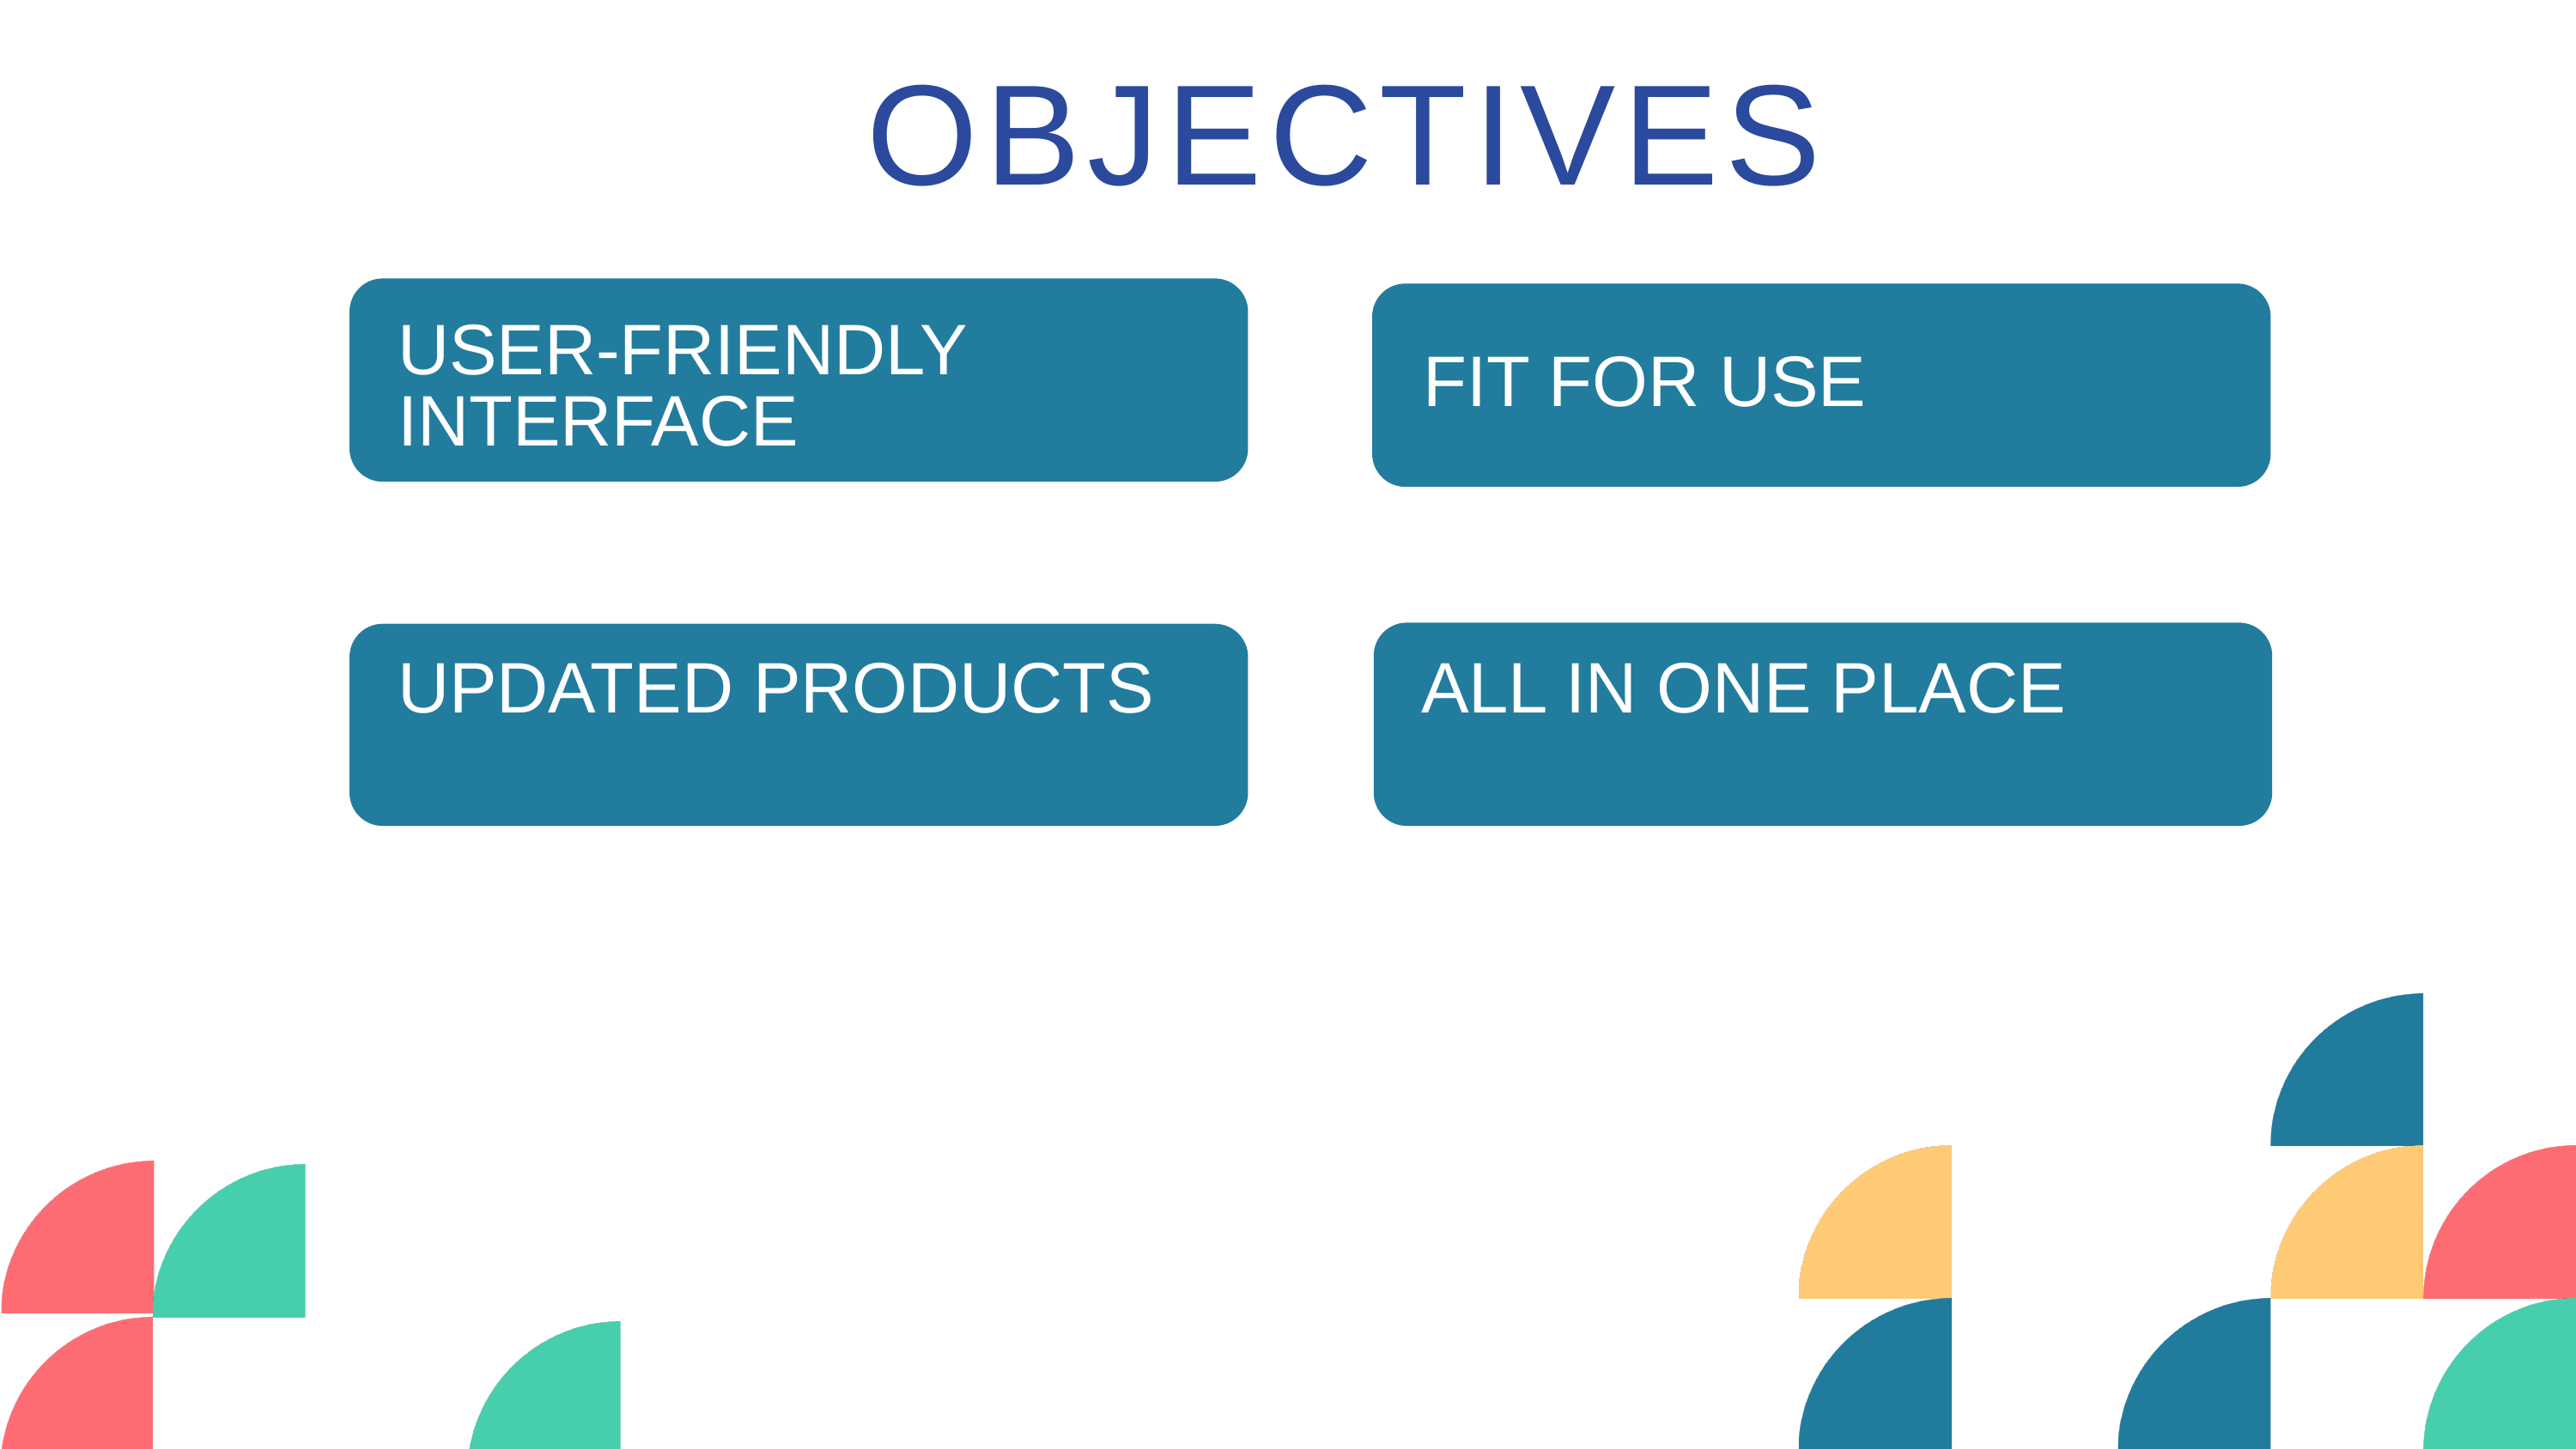

OBJECTIVES

USER-FRIENDLY INTERFACE
FIT FOR USE

UPDATED PRODUCTS
ALL IN ONE PLACE